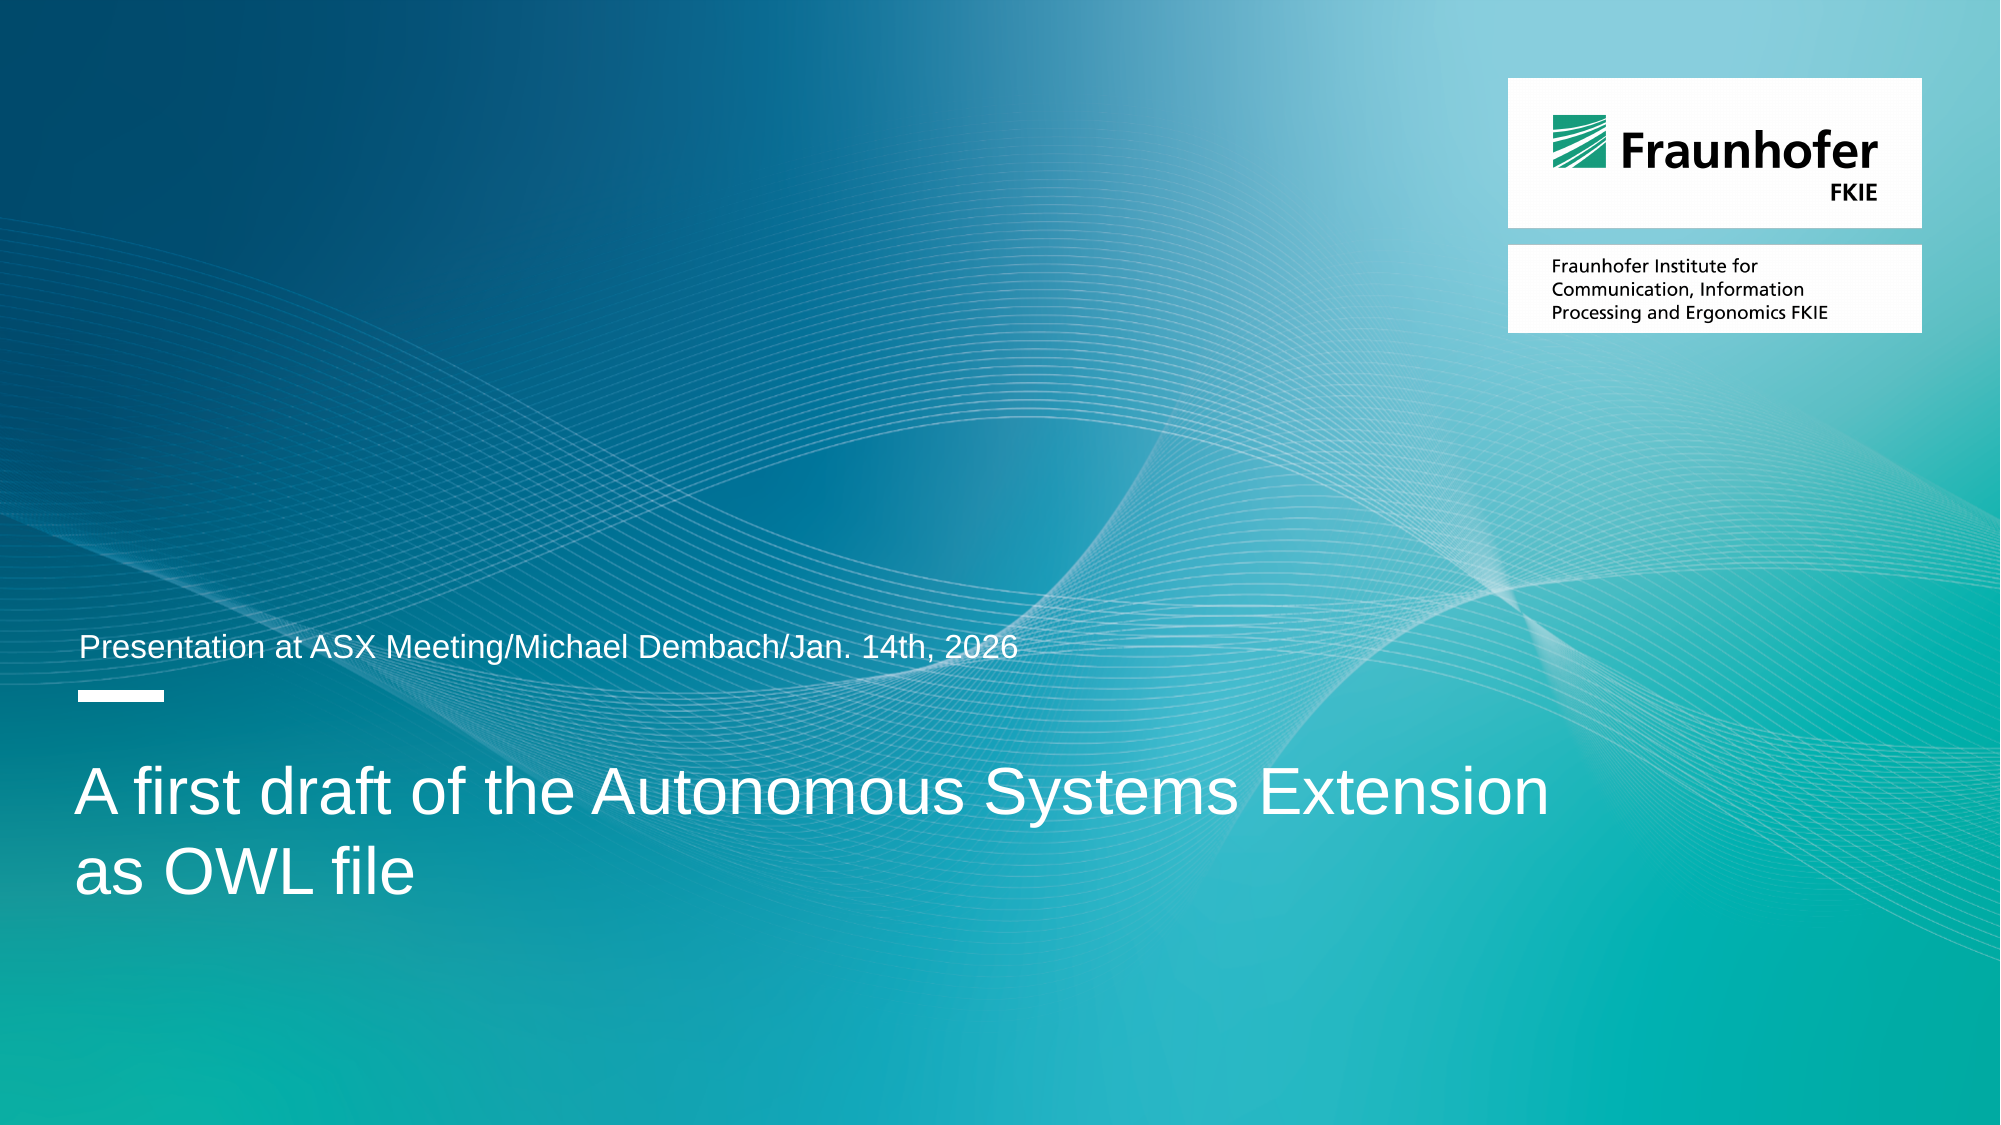

Presentation at ASX Meeting/Michael Dembach/Jan. 14th, 2026
A first draft of the Autonomous Systems Extension as OWL file